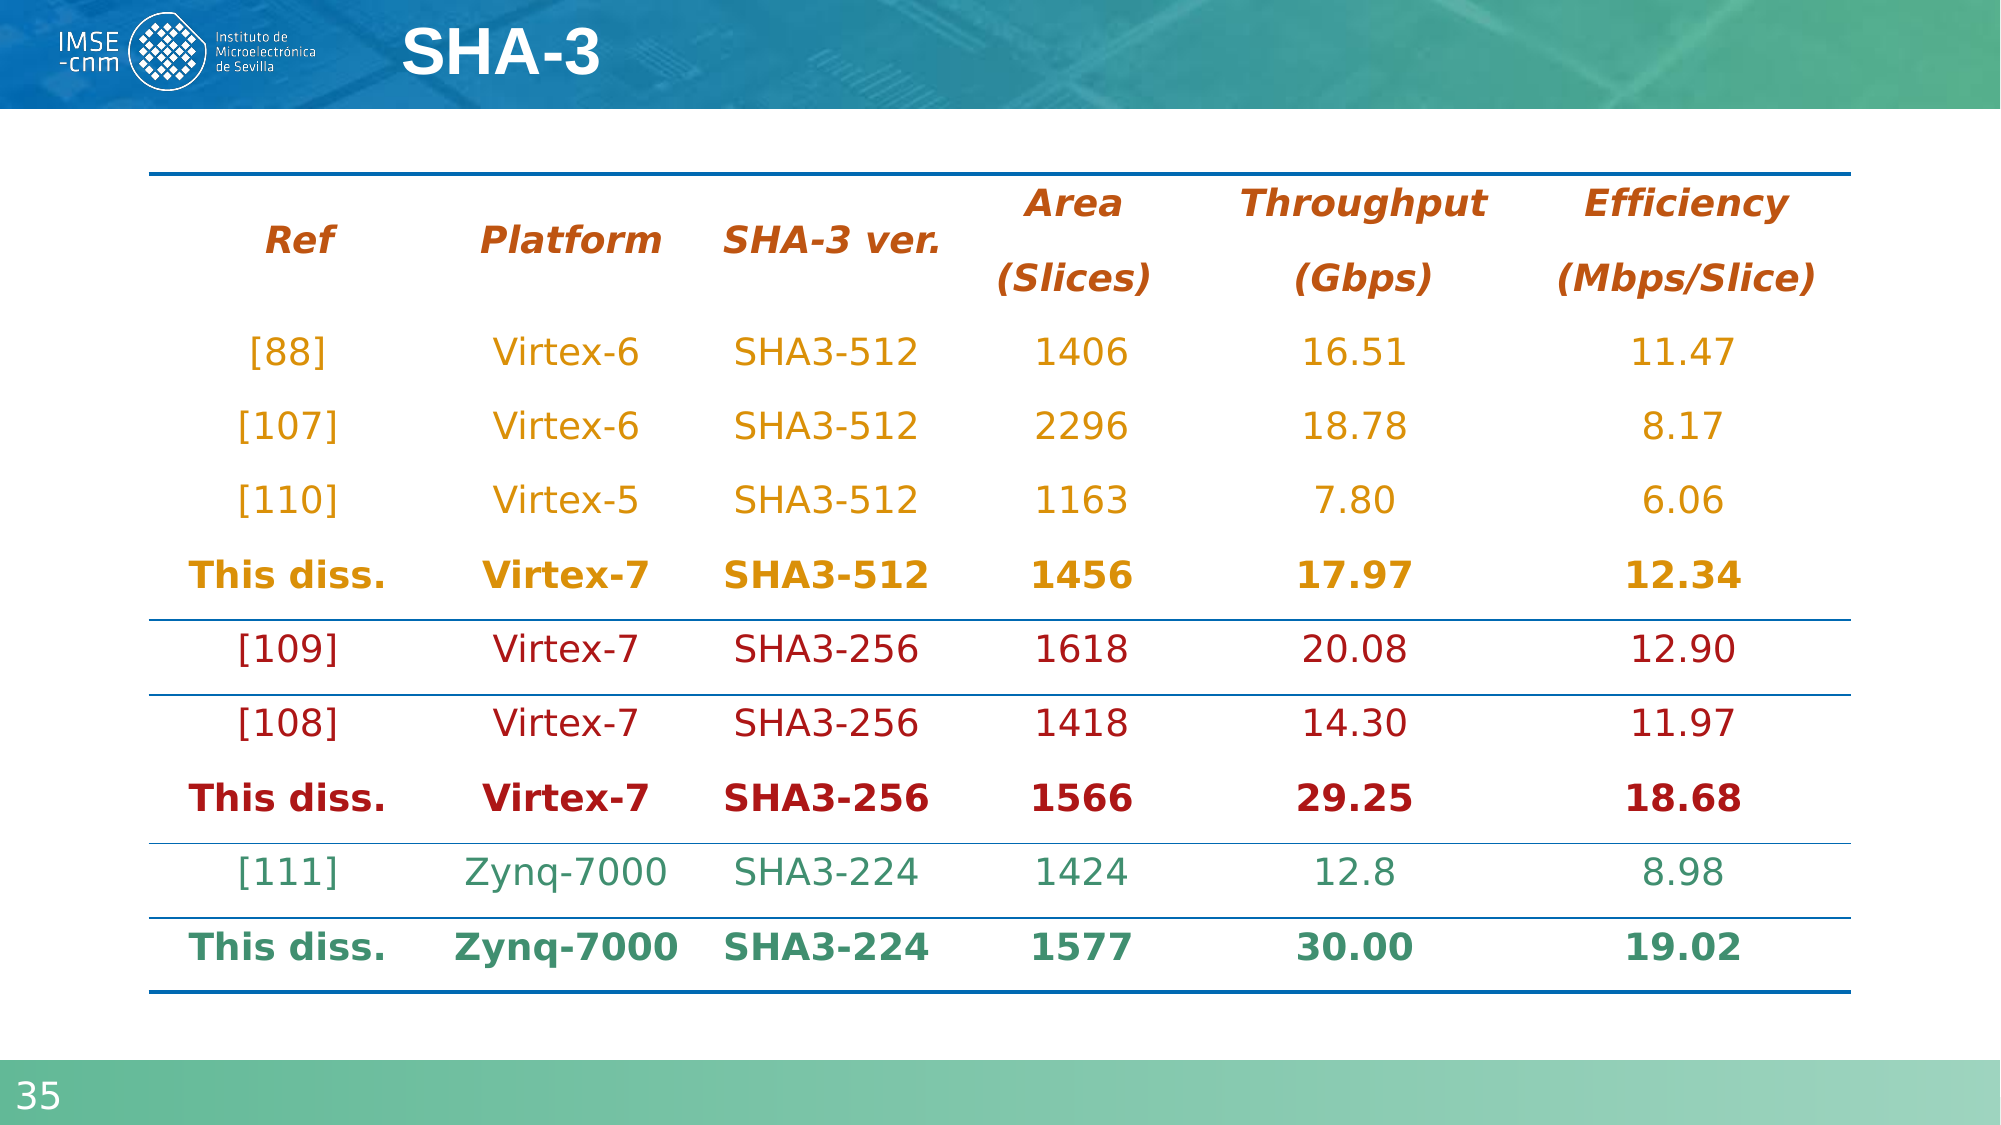

SHA-3
| Ref | Platform | SHA-3 ver. | Area | Throughput | Efficiency |
| --- | --- | --- | --- | --- | --- |
|  |  |  | (Slices) | (Gbps) | (Mbps/Slice) |
| [88] | Virtex-6 | SHA3-512 | 1406 | 16.51 | 11.47 |
| [107] | Virtex-6 | SHA3-512 | 2296 | 18.78 | 8.17 |
| [110] | Virtex-5 | SHA3-512 | 1163 | 7.80 | 6.06 |
| This diss. | Virtex-7 | SHA3-512 | 1456 | 17.97 | 12.34 |
| [109] | Virtex-7 | SHA3-256 | 1618 | 20.08 | 12.90 |
| [108] | Virtex-7 | SHA3-256 | 1418 | 14.30 | 11.97 |
| This diss. | Virtex-7 | SHA3-256 | 1566 | 29.25 | 18.68 |
| [111] | Zynq-7000 | SHA3-224 | 1424 | 12.8 | 8.98 |
| This diss. | Zynq-7000 | SHA3-224 | 1577 | 30.00 | 19.02 |

35